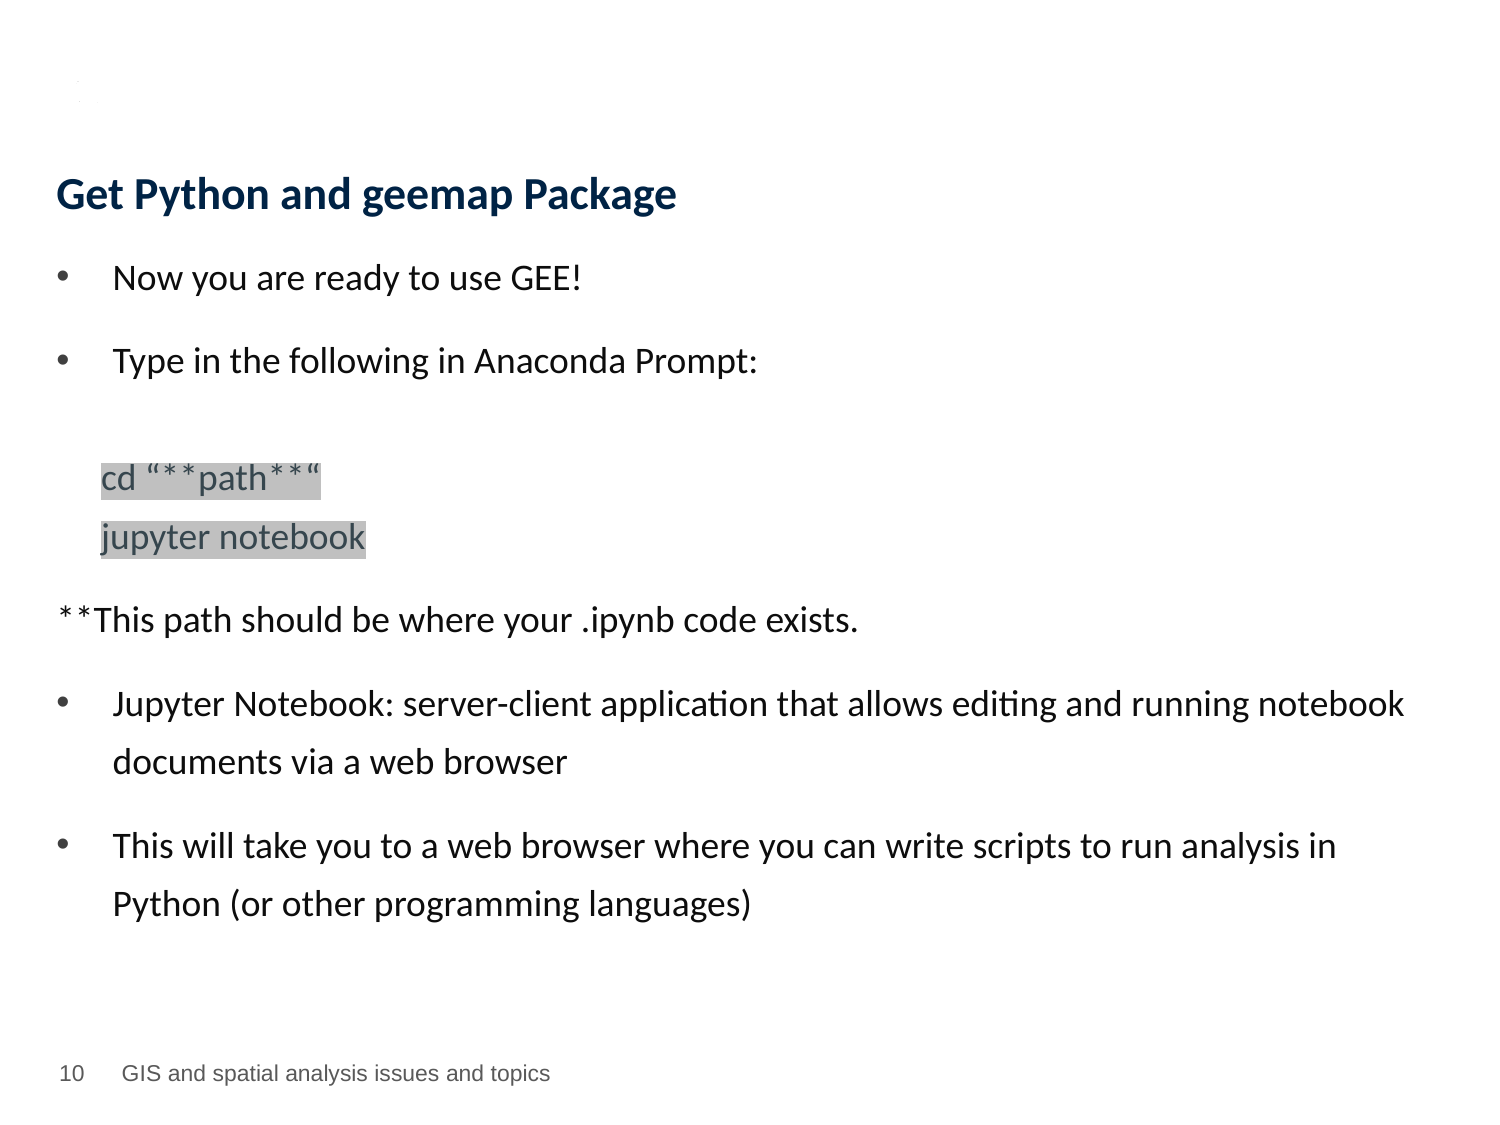

# Get Python and geemap Package
Now you are ready to use GEE!
Type in the following in Anaconda Prompt:

cd “**path**“
jupyter notebook
**This path should be where your .ipynb code exists.
Jupyter Notebook: server-client application that allows editing and running notebook documents via a web browser
This will take you to a web browser where you can write scripts to run analysis in Python (or other programming languages)
10
GIS and spatial analysis issues and topics